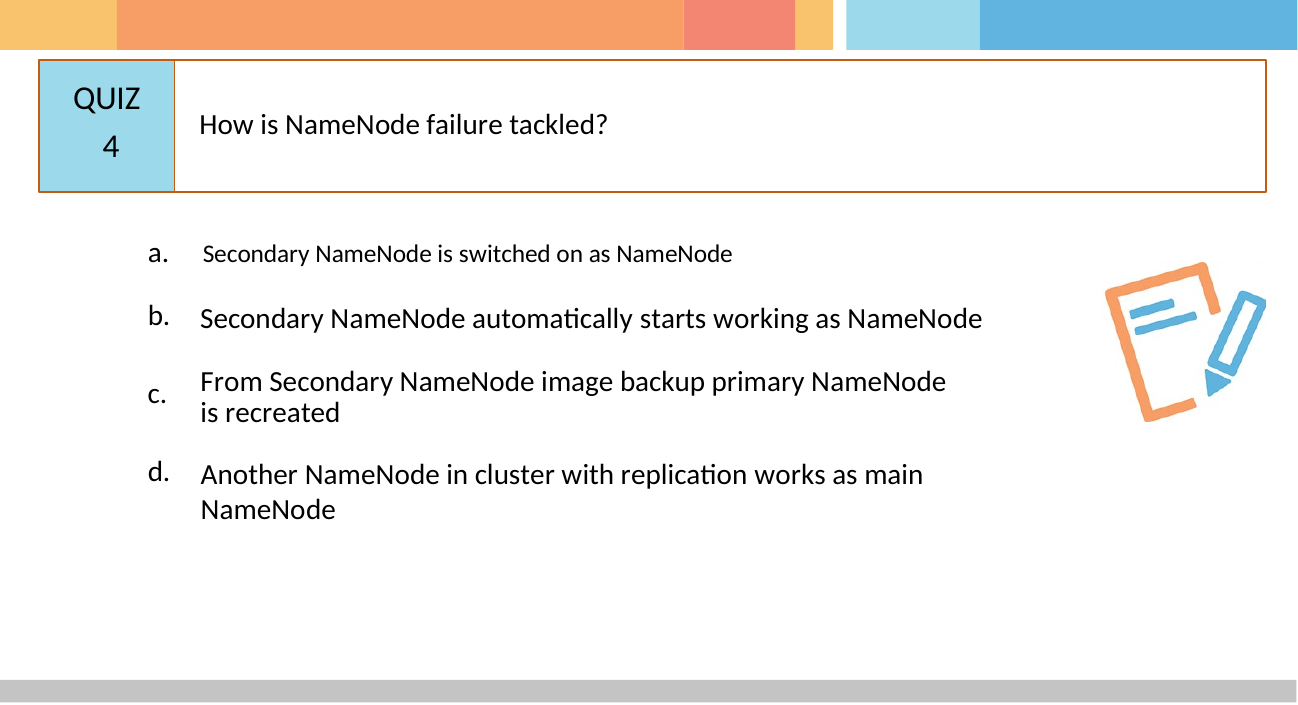

# QUIZ 4
How is NameNode failure tackled?
a.	Secondary NameNode is switched on as NameNode

b.
Secondary NameNode automatically starts working as NameNode
From Secondary NameNode image backup primary NameNode is recreated
c.
d.
Another NameNode in cluster with replication works as main NameNode